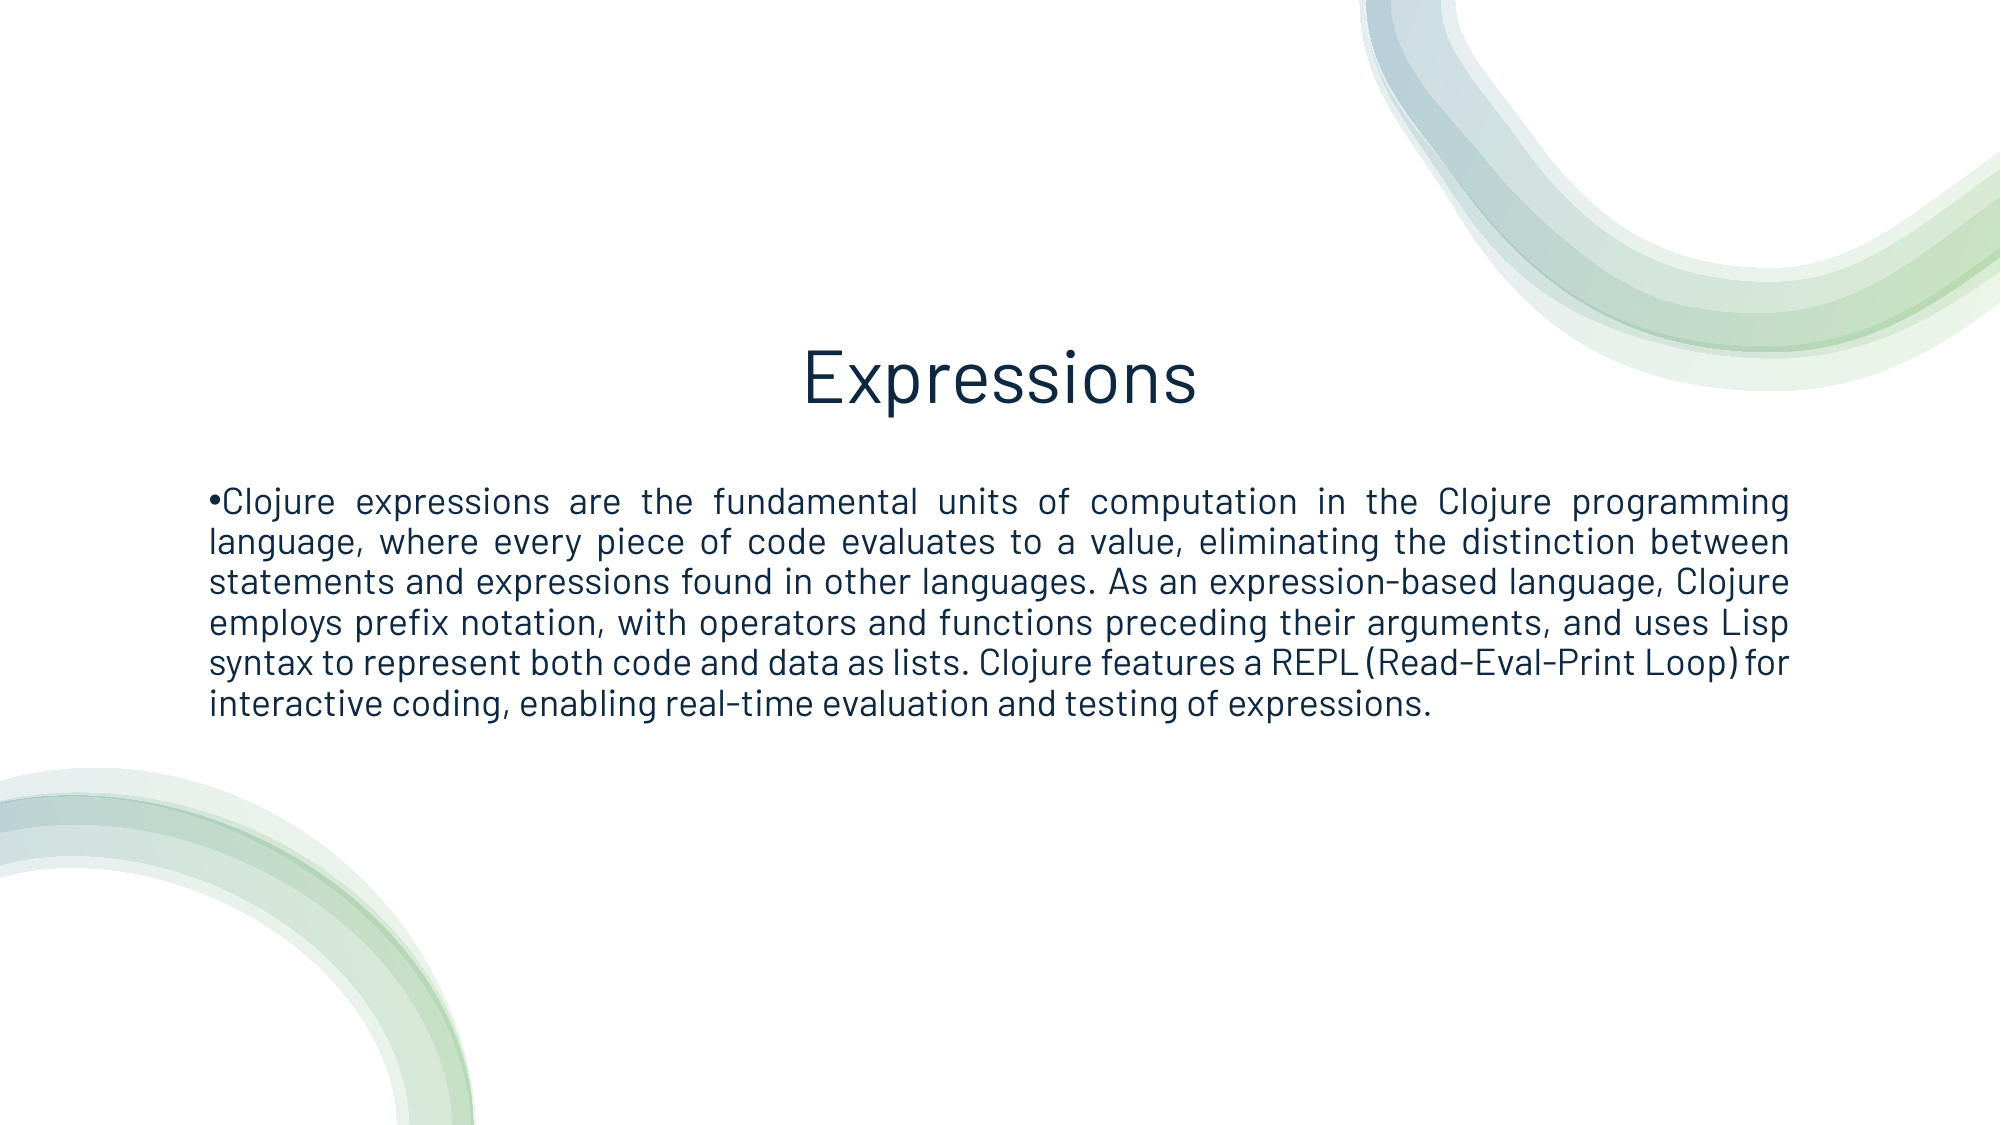

# Expressions
Clojure expressions are the fundamental units of computation in the Clojure programming language, where every piece of code evaluates to a value, eliminating the distinction between statements and expressions found in other languages. As an expression-based language, Clojure employs prefix notation, with operators and functions preceding their arguments, and uses Lisp syntax to represent both code and data as lists. Clojure features a REPL (Read-Eval-Print Loop) for interactive coding, enabling real-time evaluation and testing of expressions.